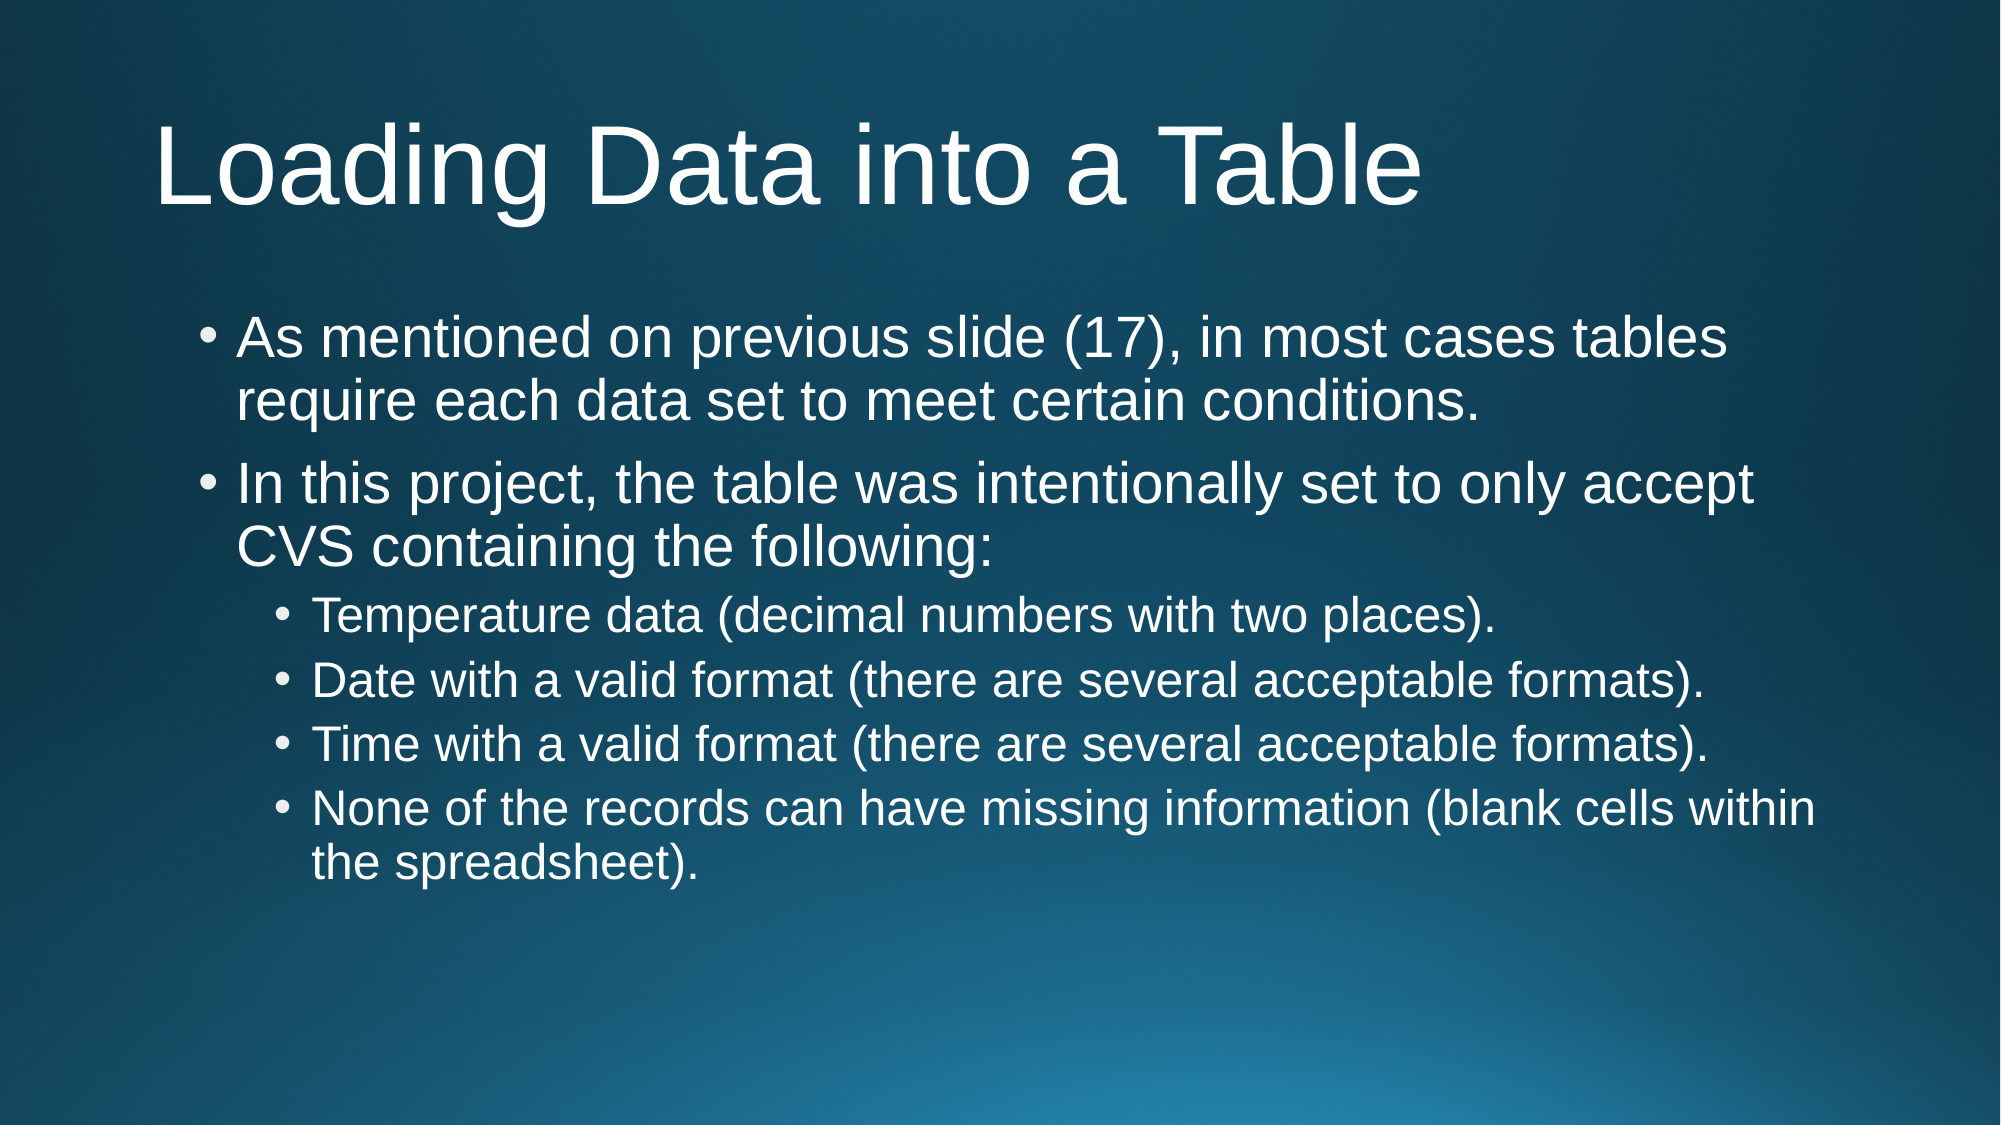

# Loading Data into a Table
As mentioned on previous slide (17), in most cases tables require each data set to meet certain conditions.
In this project, the table was intentionally set to only accept CVS containing the following:
Temperature data (decimal numbers with two places).
Date with a valid format (there are several acceptable formats).
Time with a valid format (there are several acceptable formats).
None of the records can have missing information (blank cells within the spreadsheet).